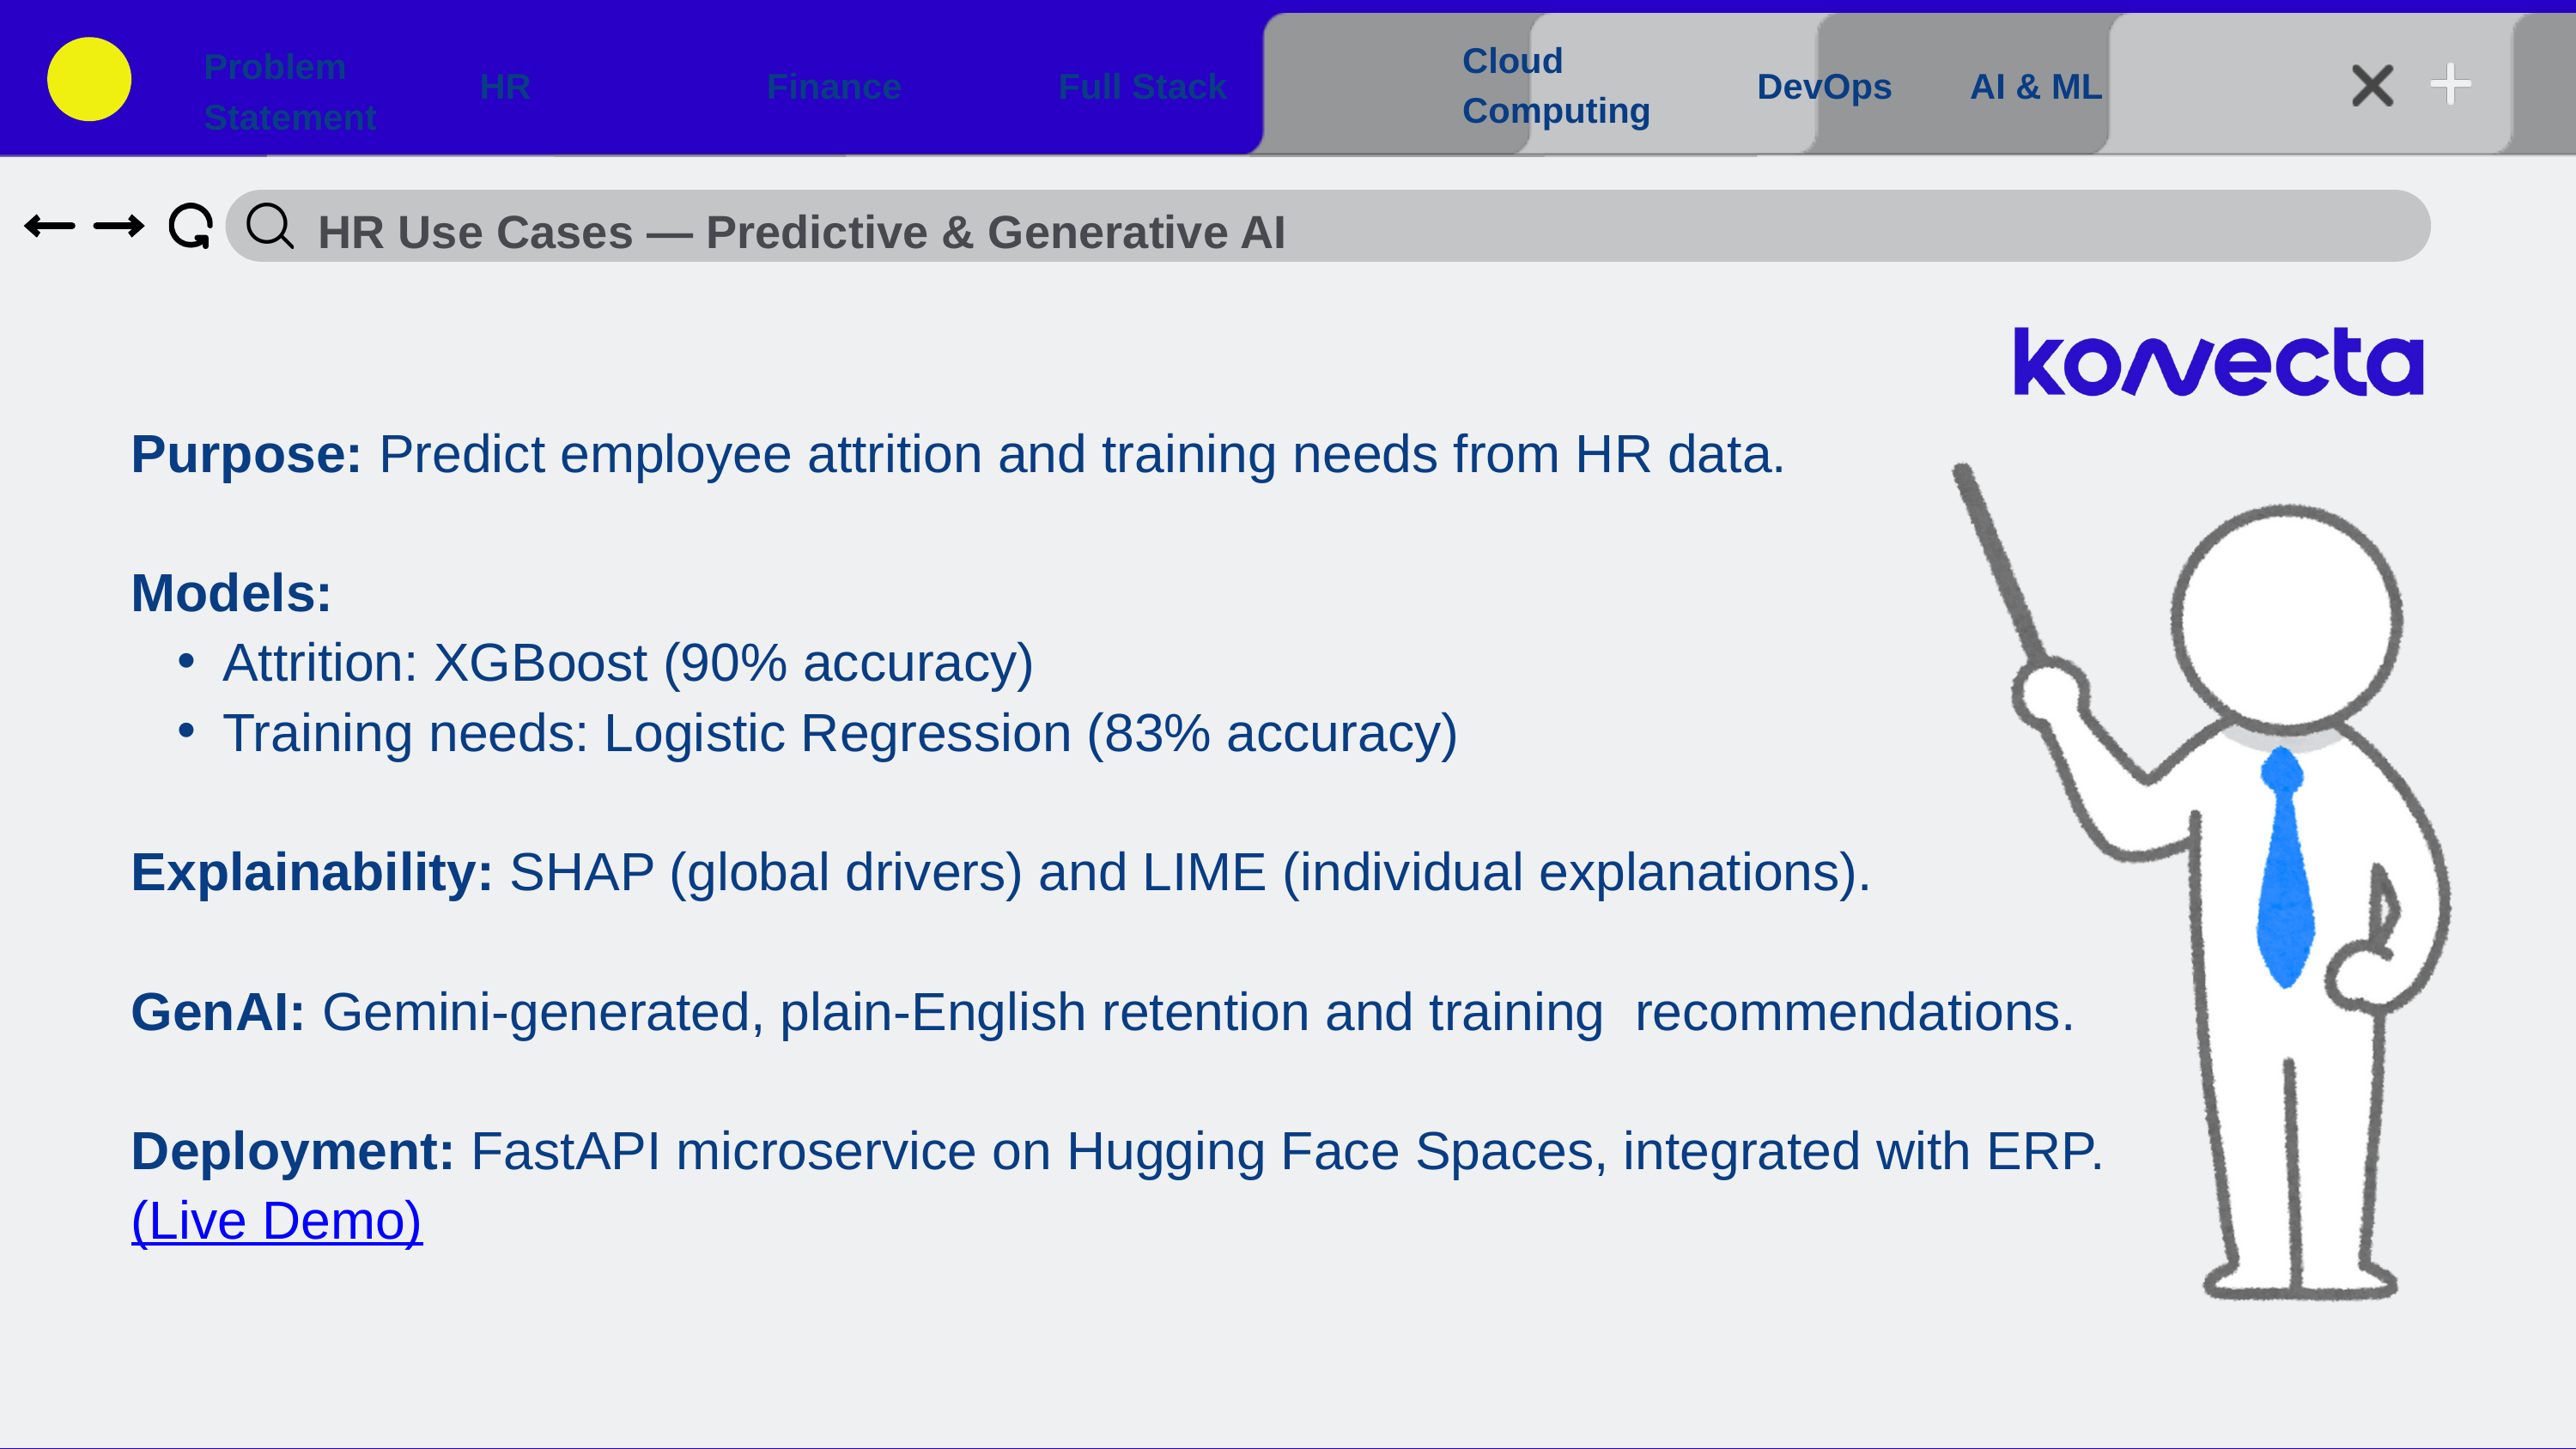

Cloud Computing
Problem Statement

HR
Finance
Full Stack
DevOps
AI & ML

HR Use Cases — Predictive & Generative AI

Purpose: Predict employee attrition and training needs from HR data.

Models:
Attrition: XGBoost (90% accuracy)
Training needs: Logistic Regression (83% accuracy)

Explainability: SHAP (global drivers) and LIME (individual explanations).

GenAI: Gemini-generated, plain-English retention and training  recommendations.

Deployment: FastAPI microservice on Hugging Face Spaces, integrated with ERP. (Live Demo)